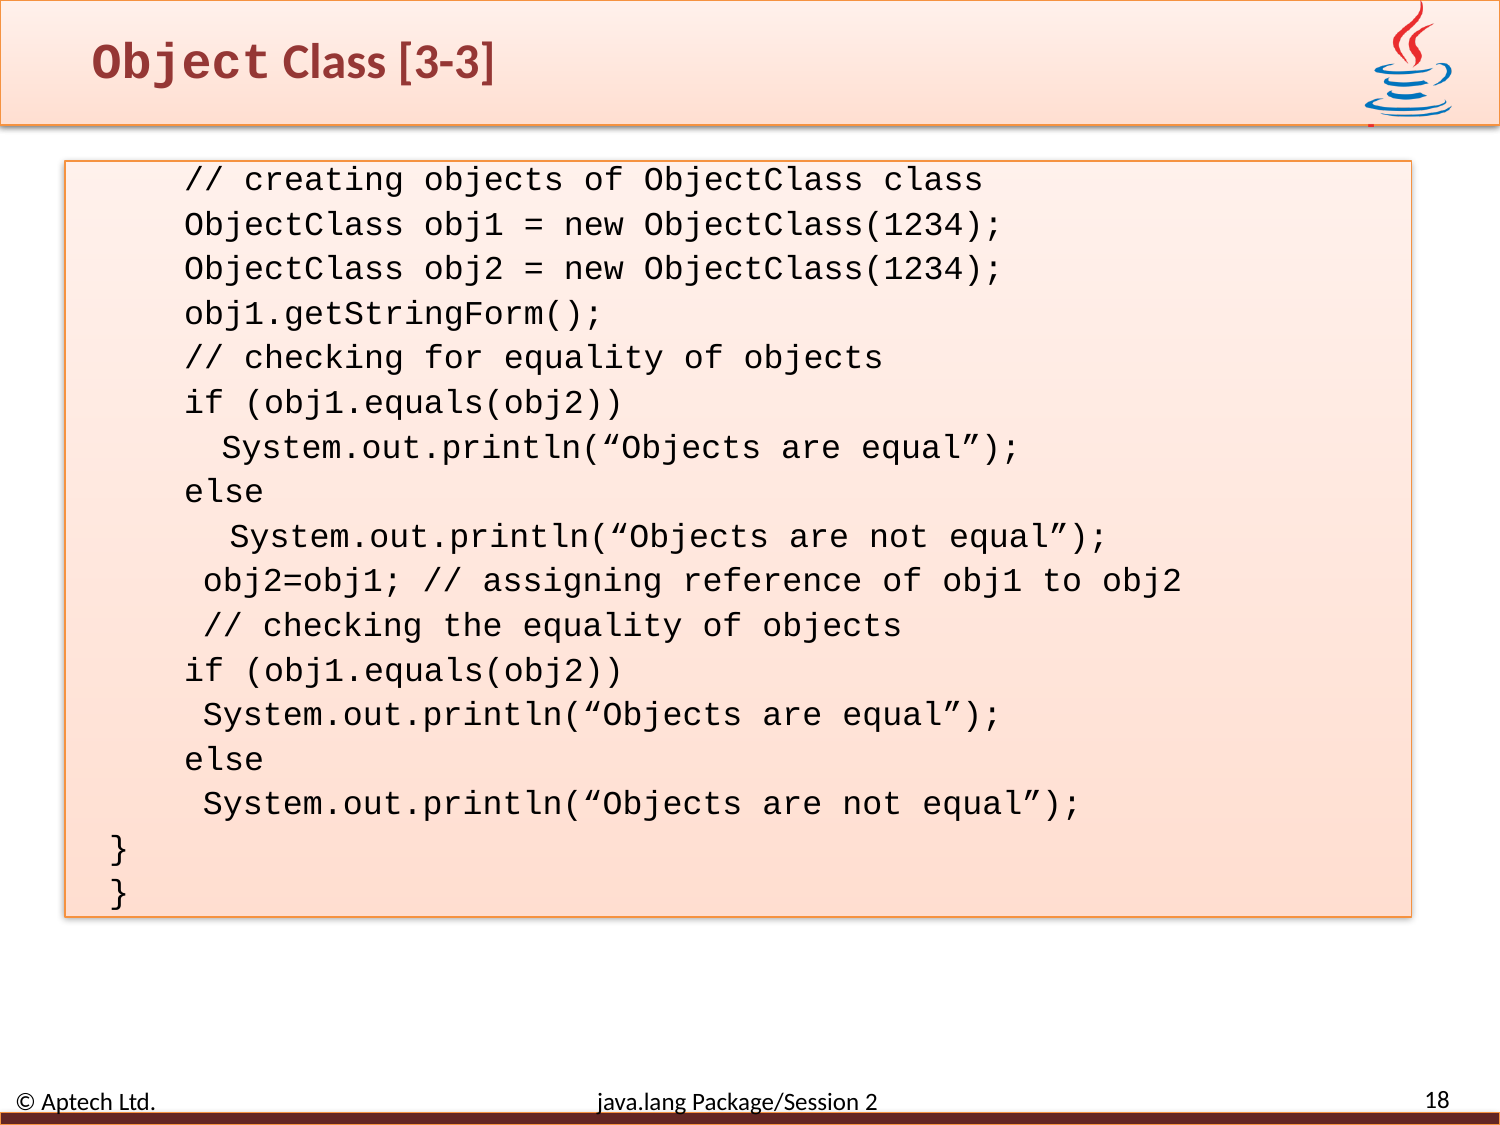

# Object Class [3-3]

// creating objects of ObjectClass class
ObjectClass obj1 = new ObjectClass(1234);
ObjectClass obj2 = new ObjectClass(1234);
obj1.getStringForm();
// checking for equality of objects
if (obj1.equals(obj2))
System.out.println(“Objects are equal”);
else
System.out.println(“Objects are not equal”);
obj2=obj1; // assigning reference of obj1 to obj2
// checking the equality of objects
if (obj1.equals(obj2))
System.out.println(“Objects are equal”);
else
System.out.println(“Objects are not equal”);
}
}
18
© Aptech Ltd.                                                                             java.lang Package/Session 2